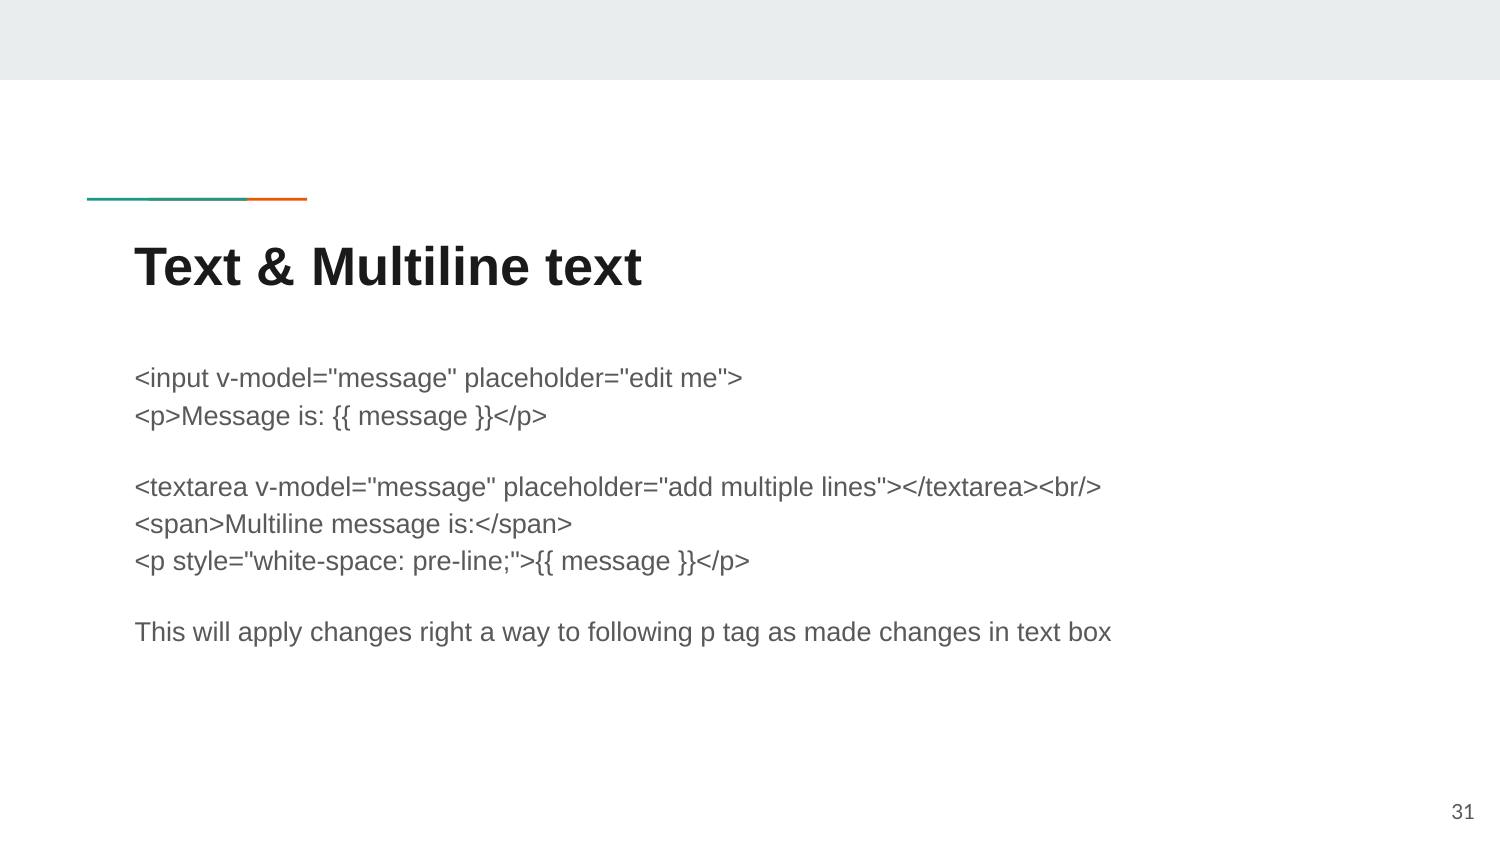

# Text & Multiline text
<input v-model="message" placeholder="edit me">
<p>Message is: {{ message }}</p>
<textarea v-model="message" placeholder="add multiple lines"></textarea><br/>
<span>Multiline message is:</span>
<p style="white-space: pre-line;">{{ message }}</p>
This will apply changes right a way to following p tag as made changes in text box
31